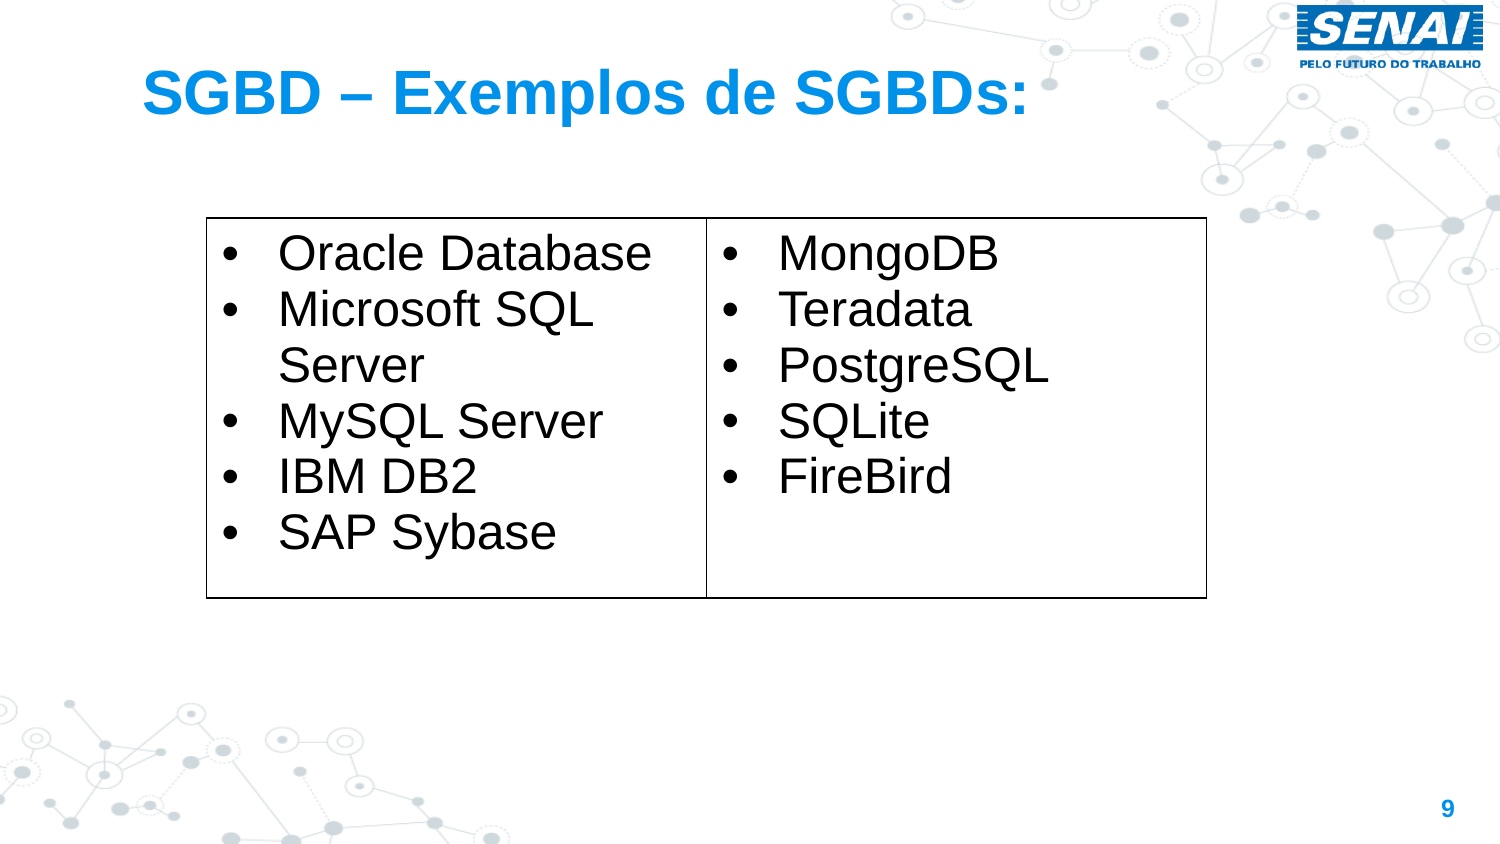

# SGBD – Exemplos de SGBDs:
| Oracle Database Microsoft SQL Server MySQL Server IBM DB2 SAP Sybase | MongoDB Teradata PostgreSQL SQLite FireBird |
| --- | --- |
9